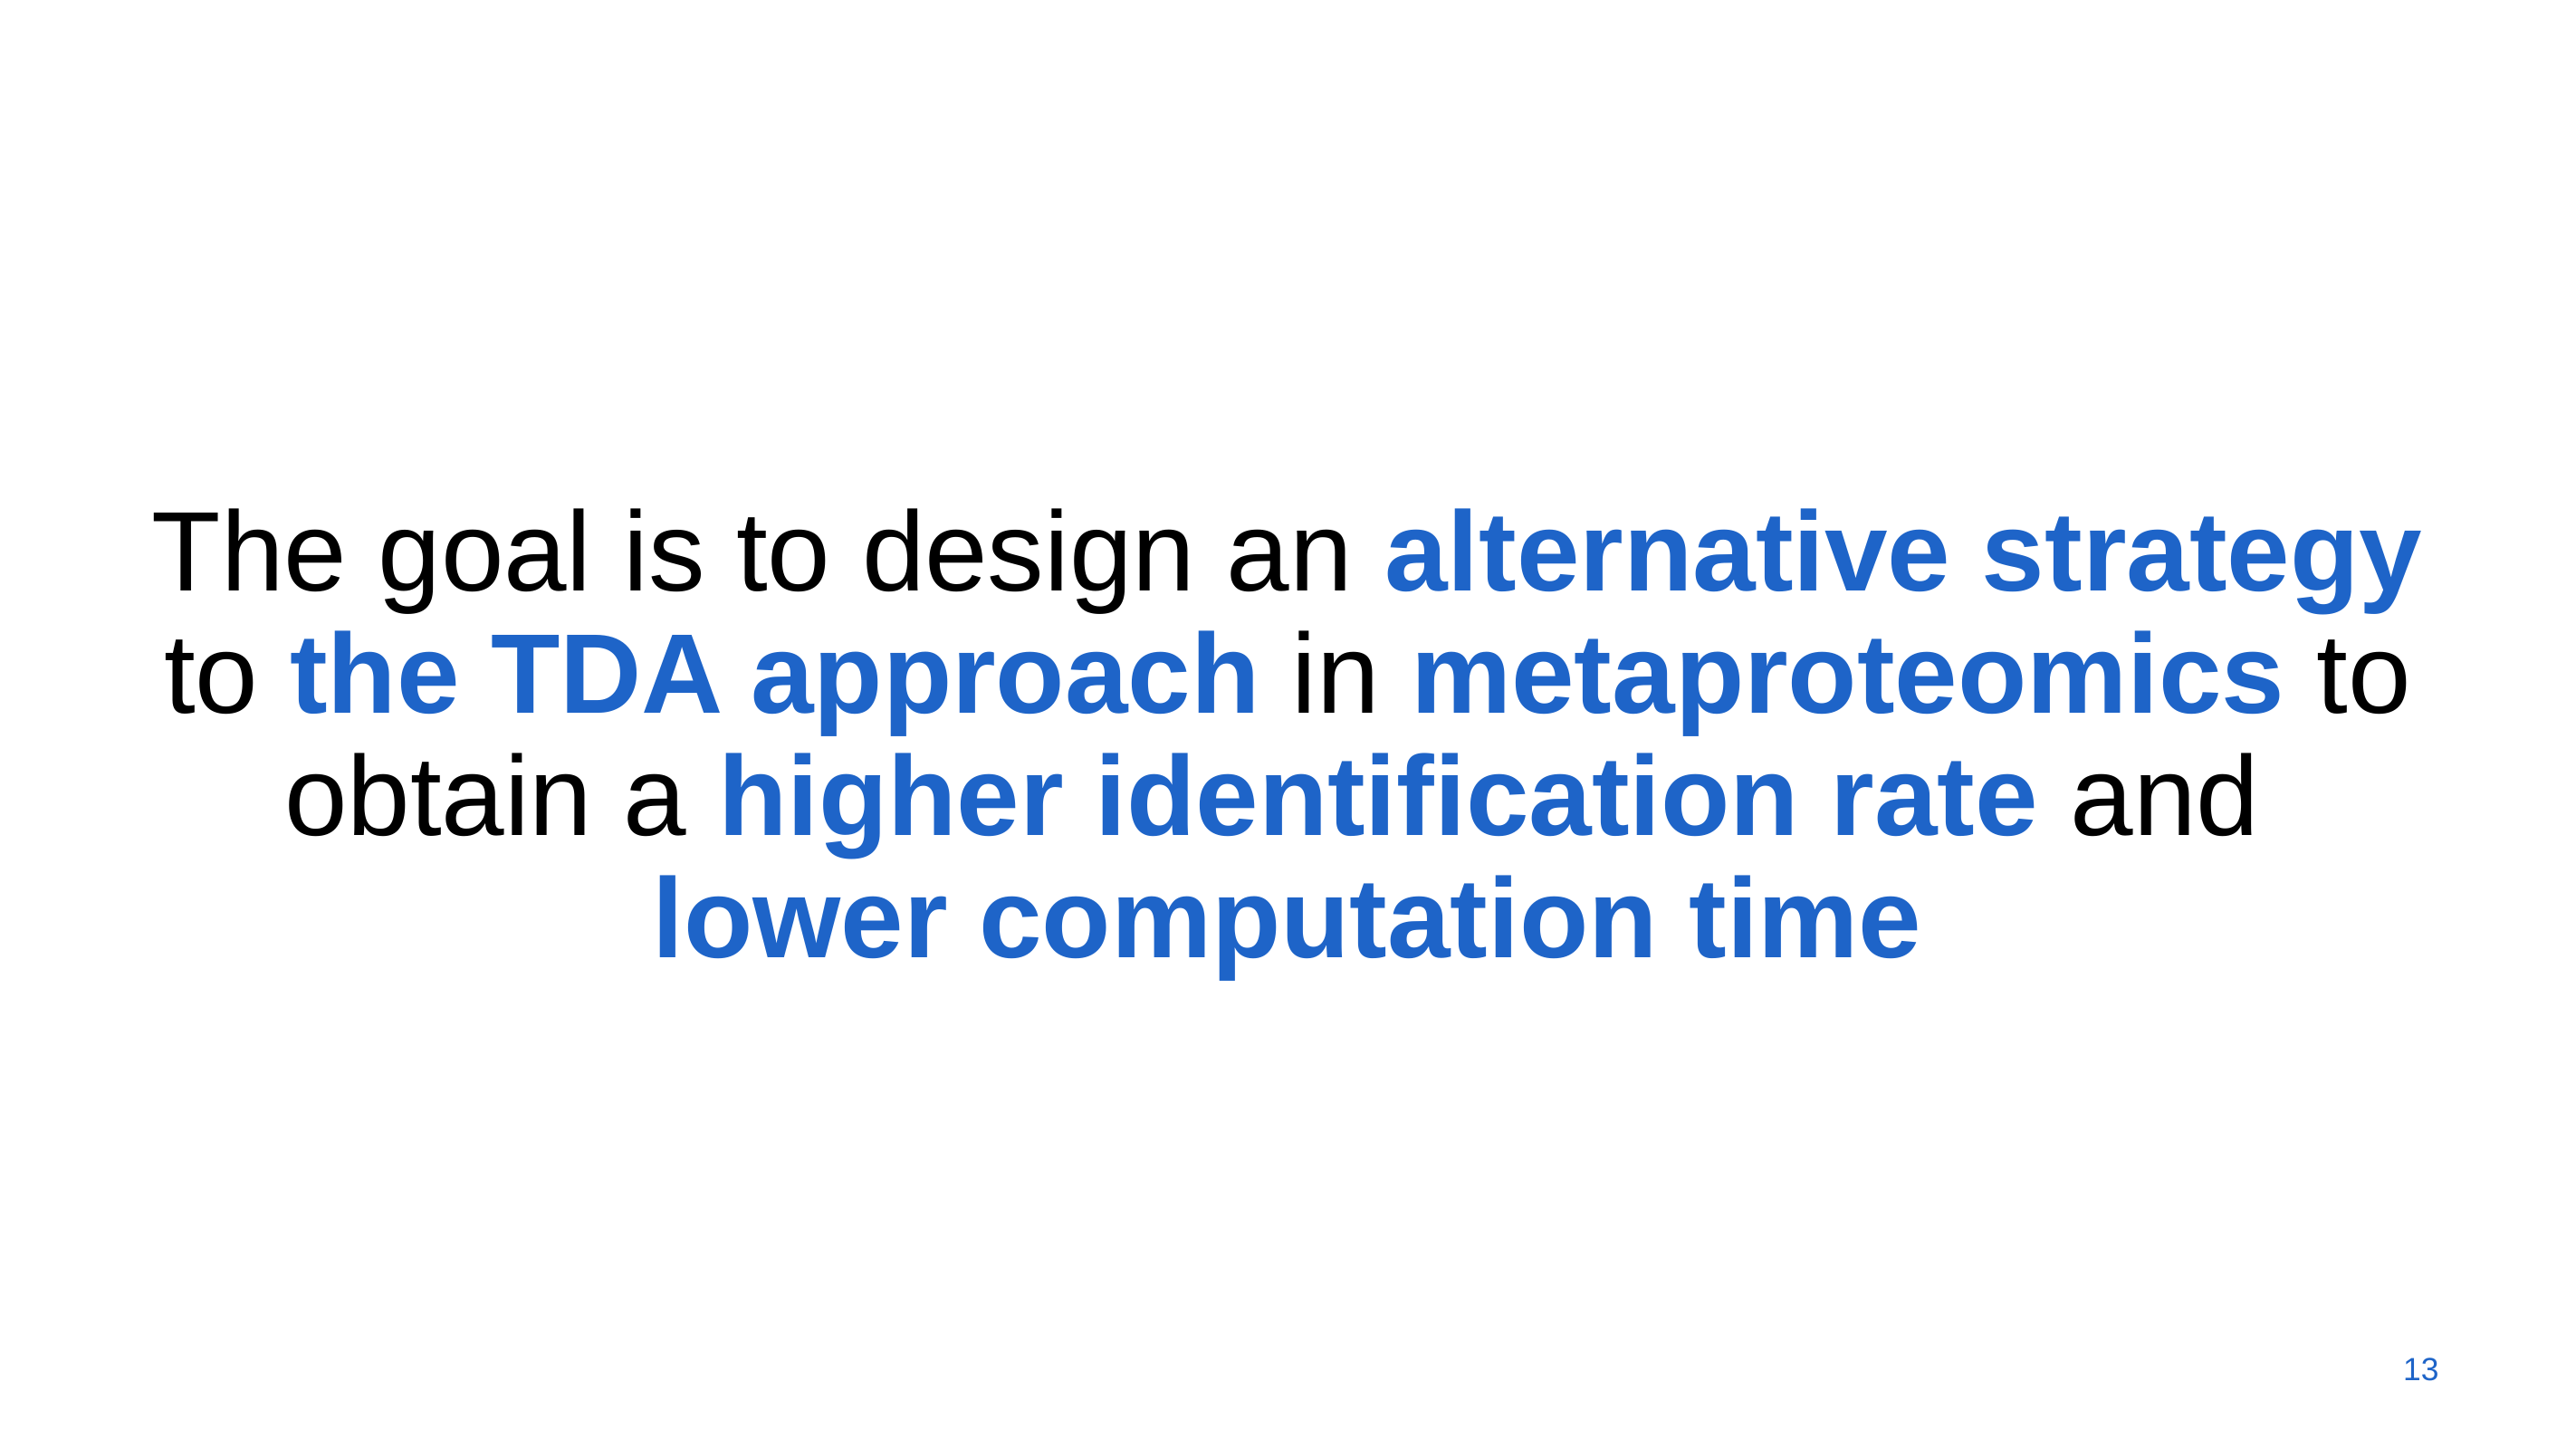

# The goal is to design an alternative strategy to the TDA approach in metaproteomics to obtain a higher identification rate and lower computation time

13